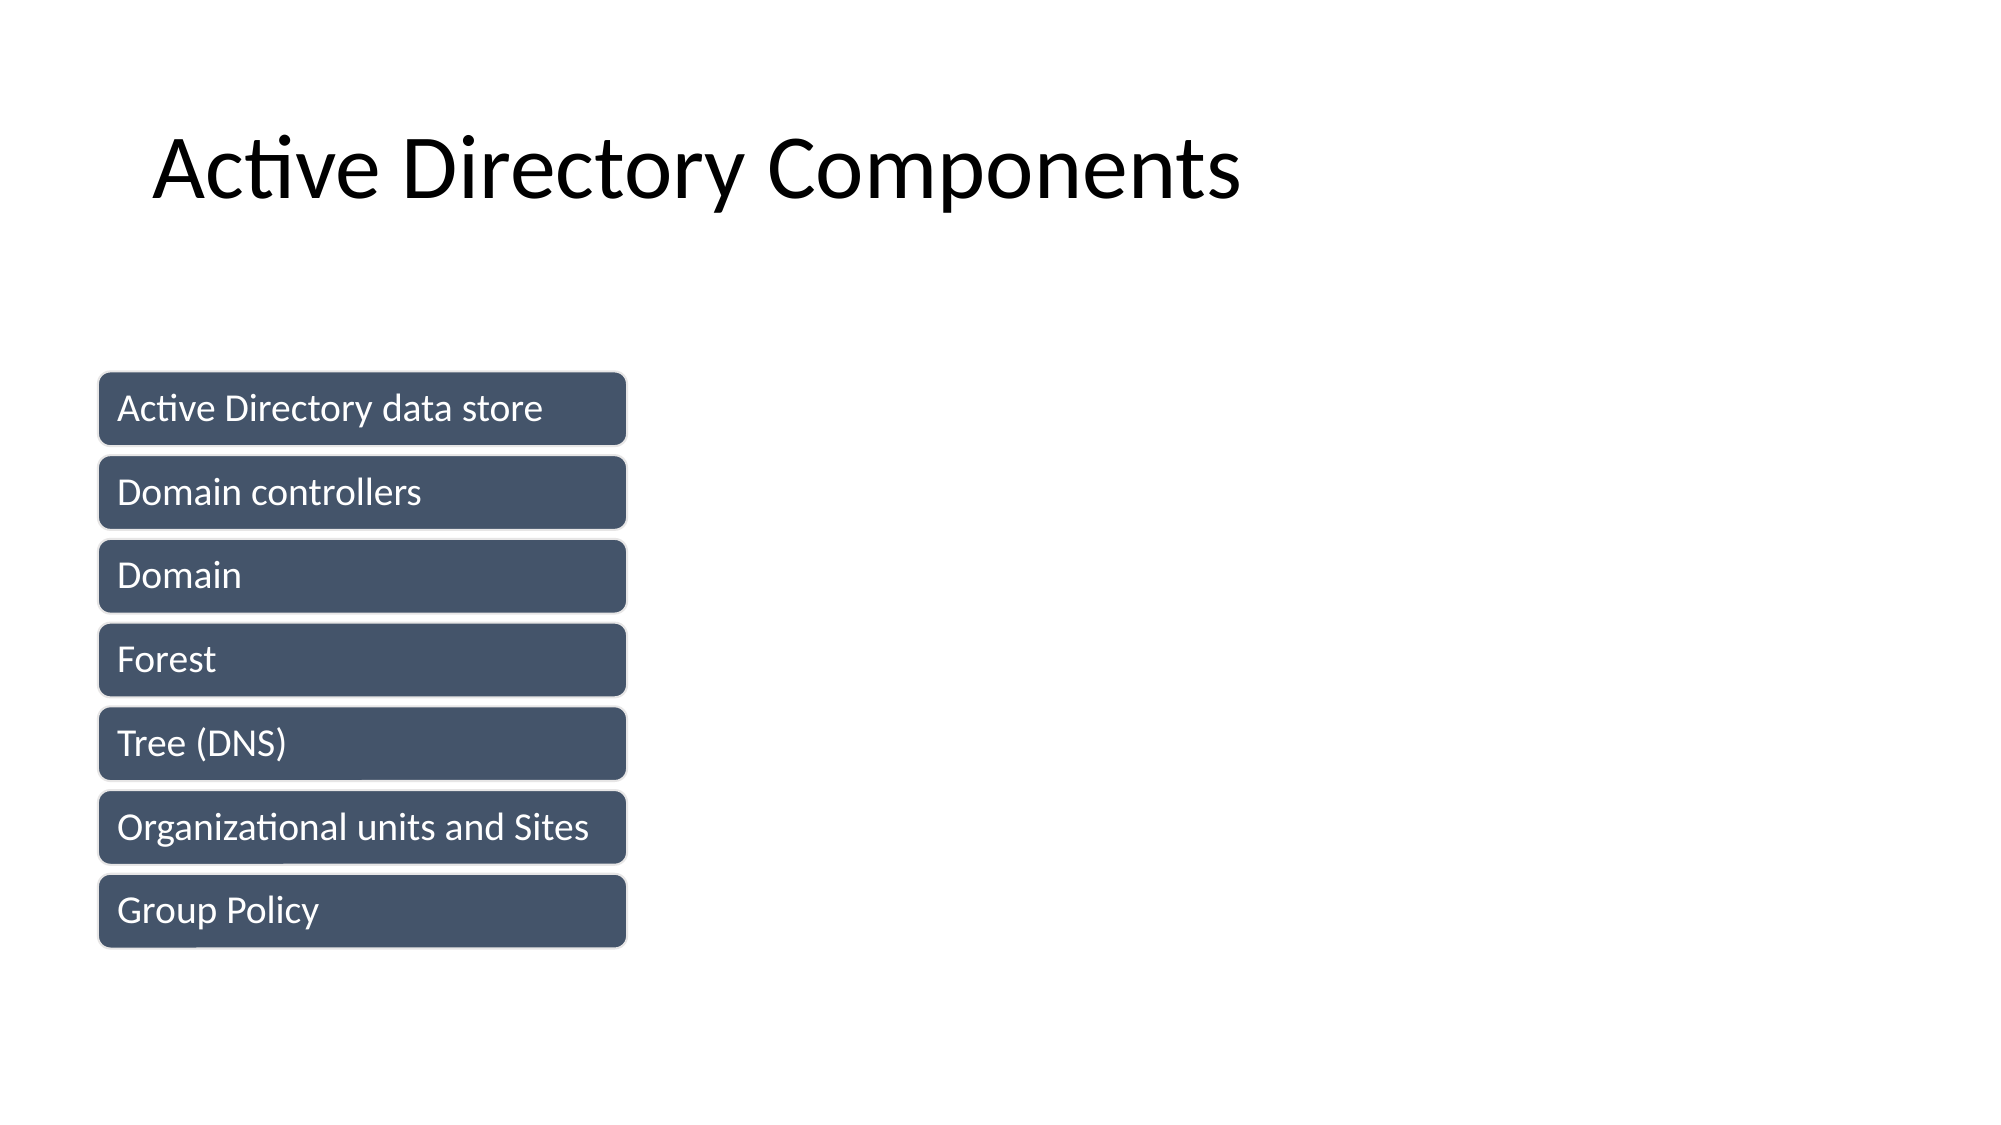

# Active Directory Components
Active Directory data store
Domain controllers
Domain
Forest
Tree (DNS)
Organizational units and Sites
Group Policy